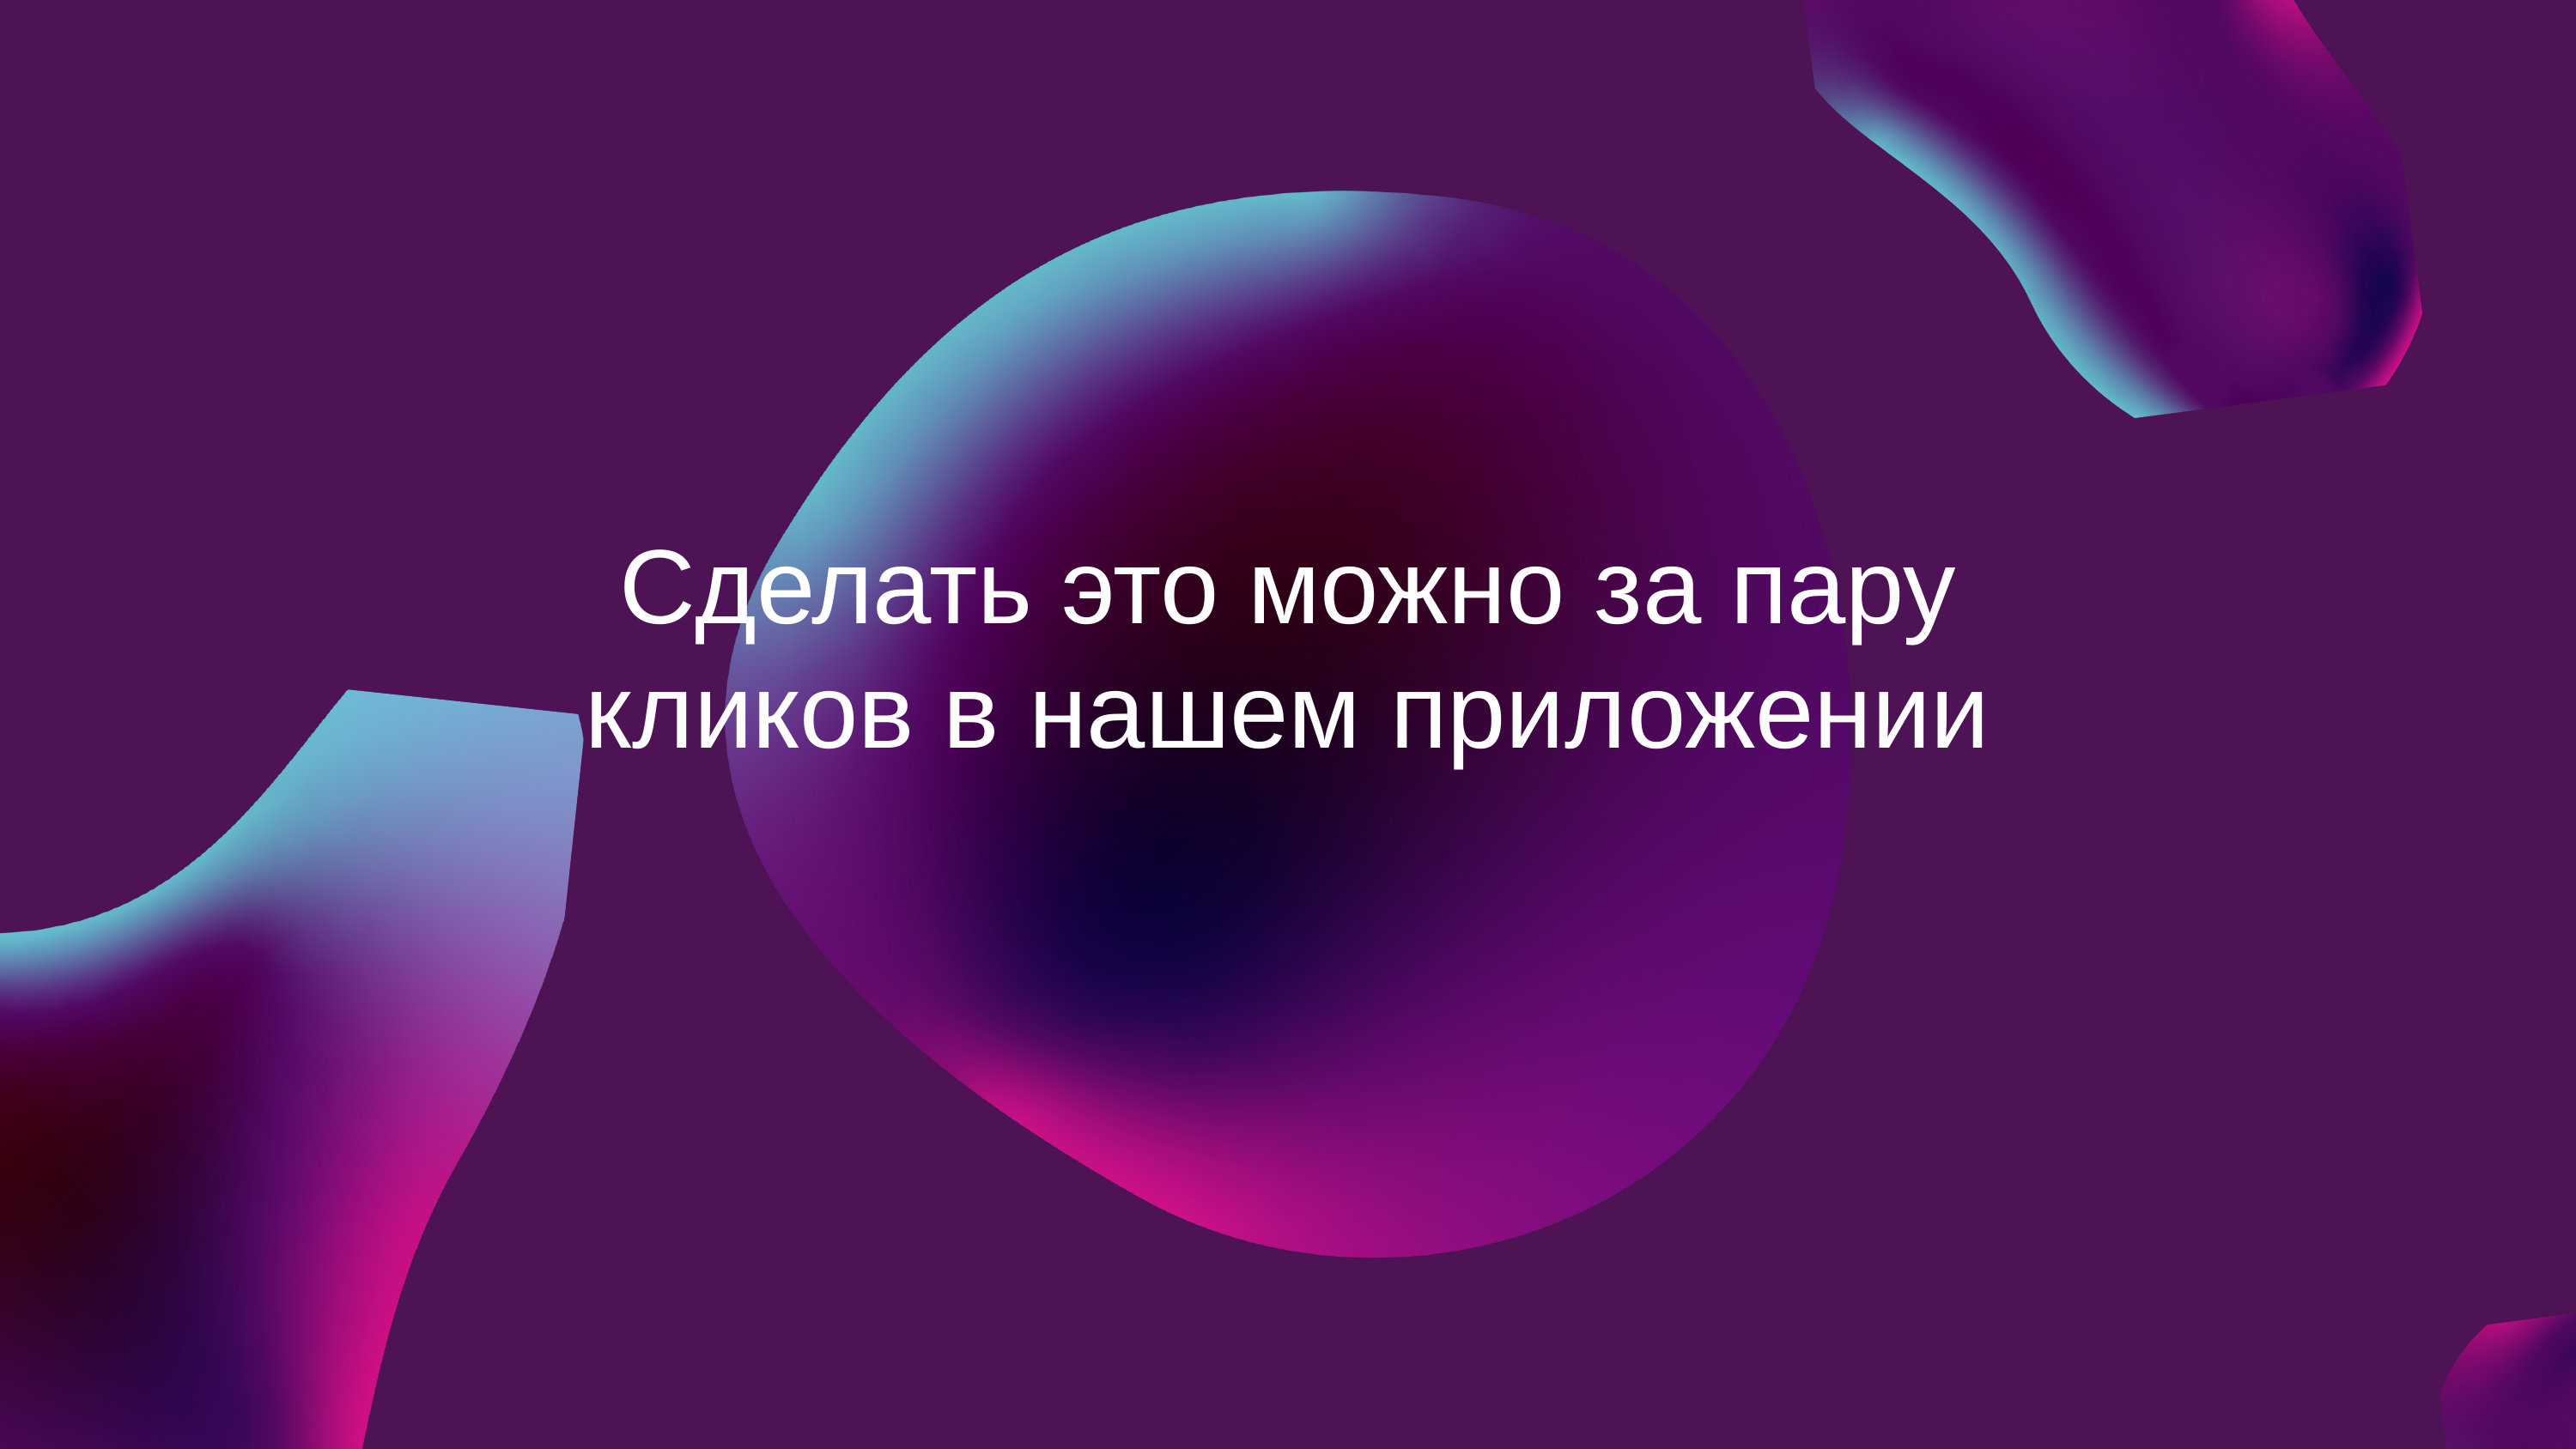

Сделать это можно за пару кликов в нашем приложении